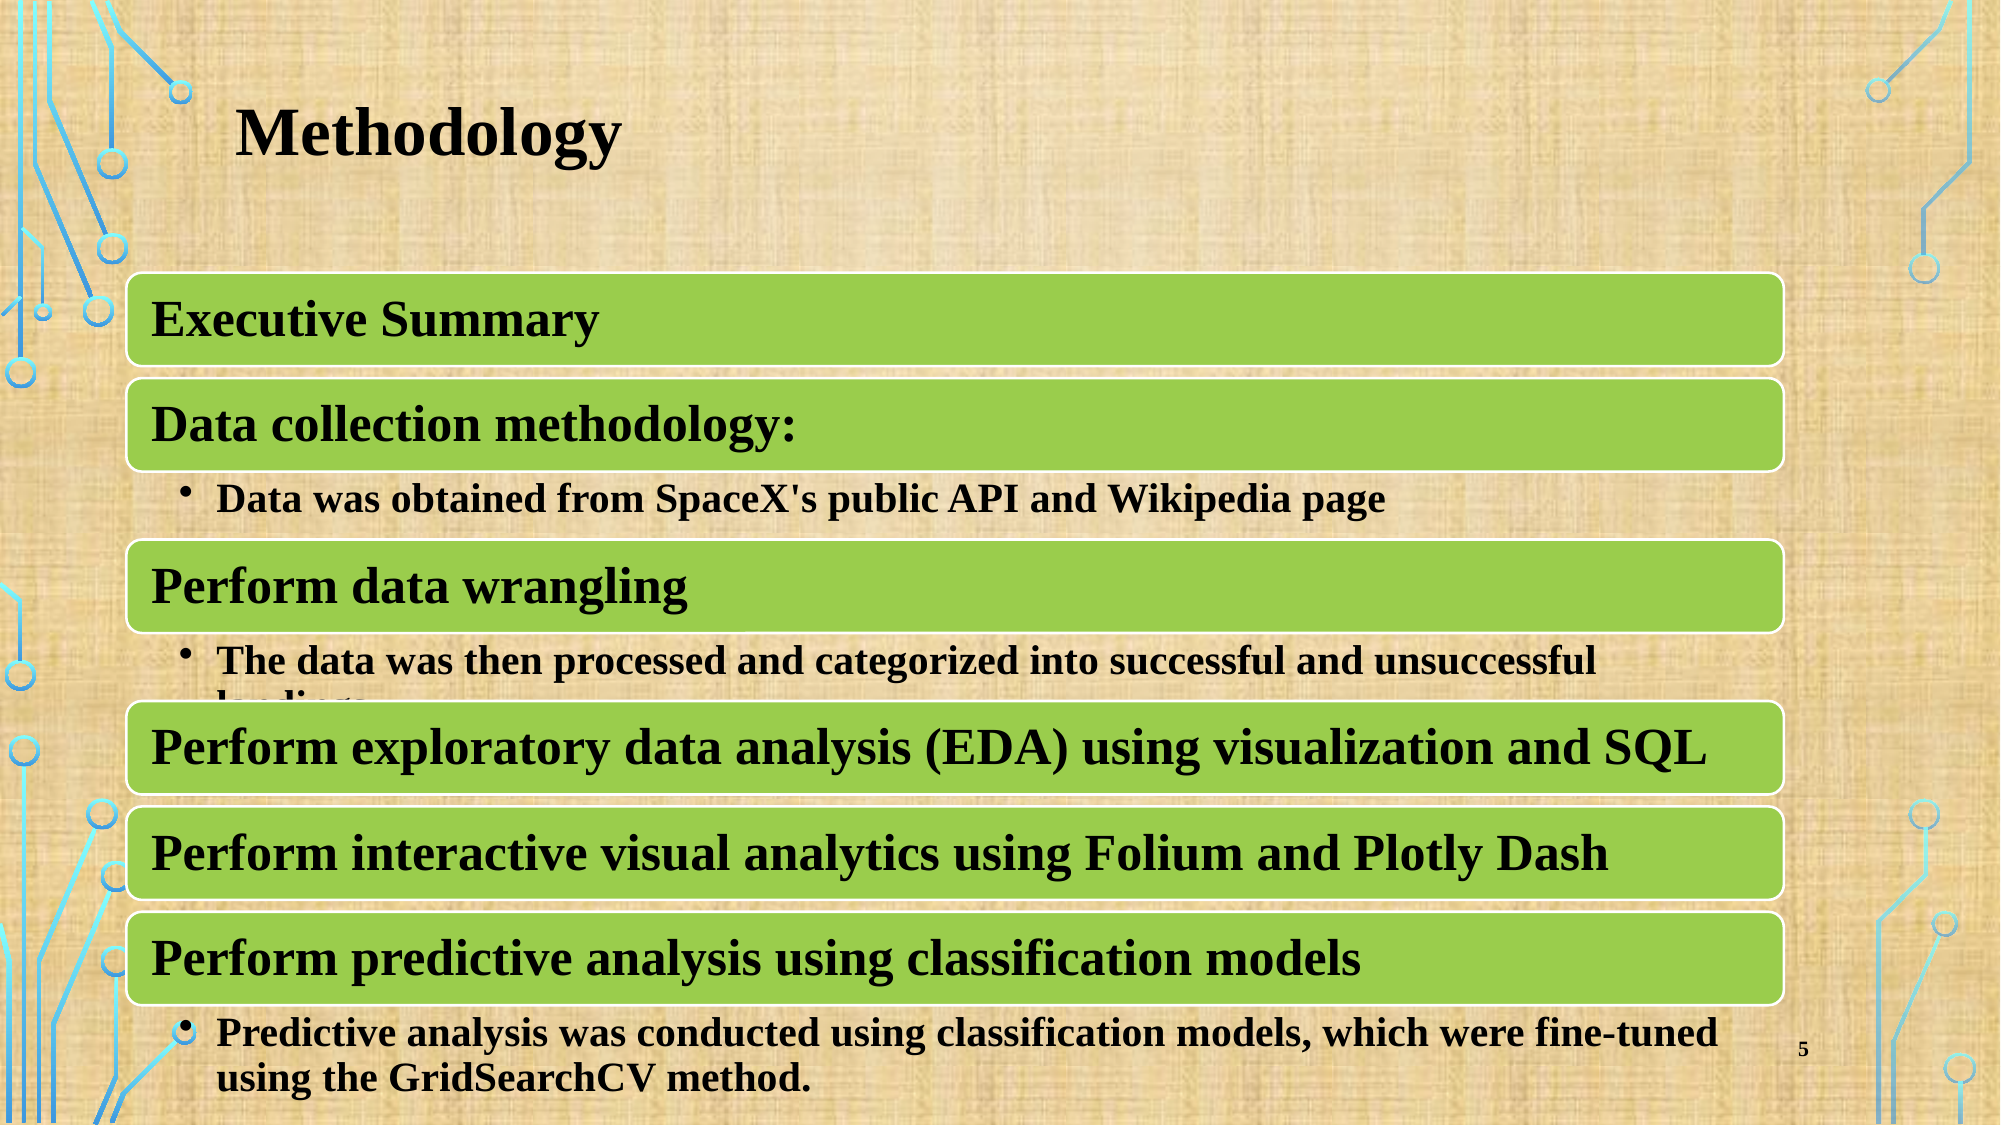

Methodology
Executive Summary
Data collection methodology:
Data was obtained from SpaceX's public API and Wikipedia page
Perform data wrangling
The data was then processed and categorized into successful and unsuccessful landings
Perform exploratory data analysis (EDA) using visualization and SQL
Perform interactive visual analytics using Folium and Plotly Dash
Perform predictive analysis using classification models
Predictive analysis was conducted using classification models, which were fine-tuned using the GridSearchCV method.
5